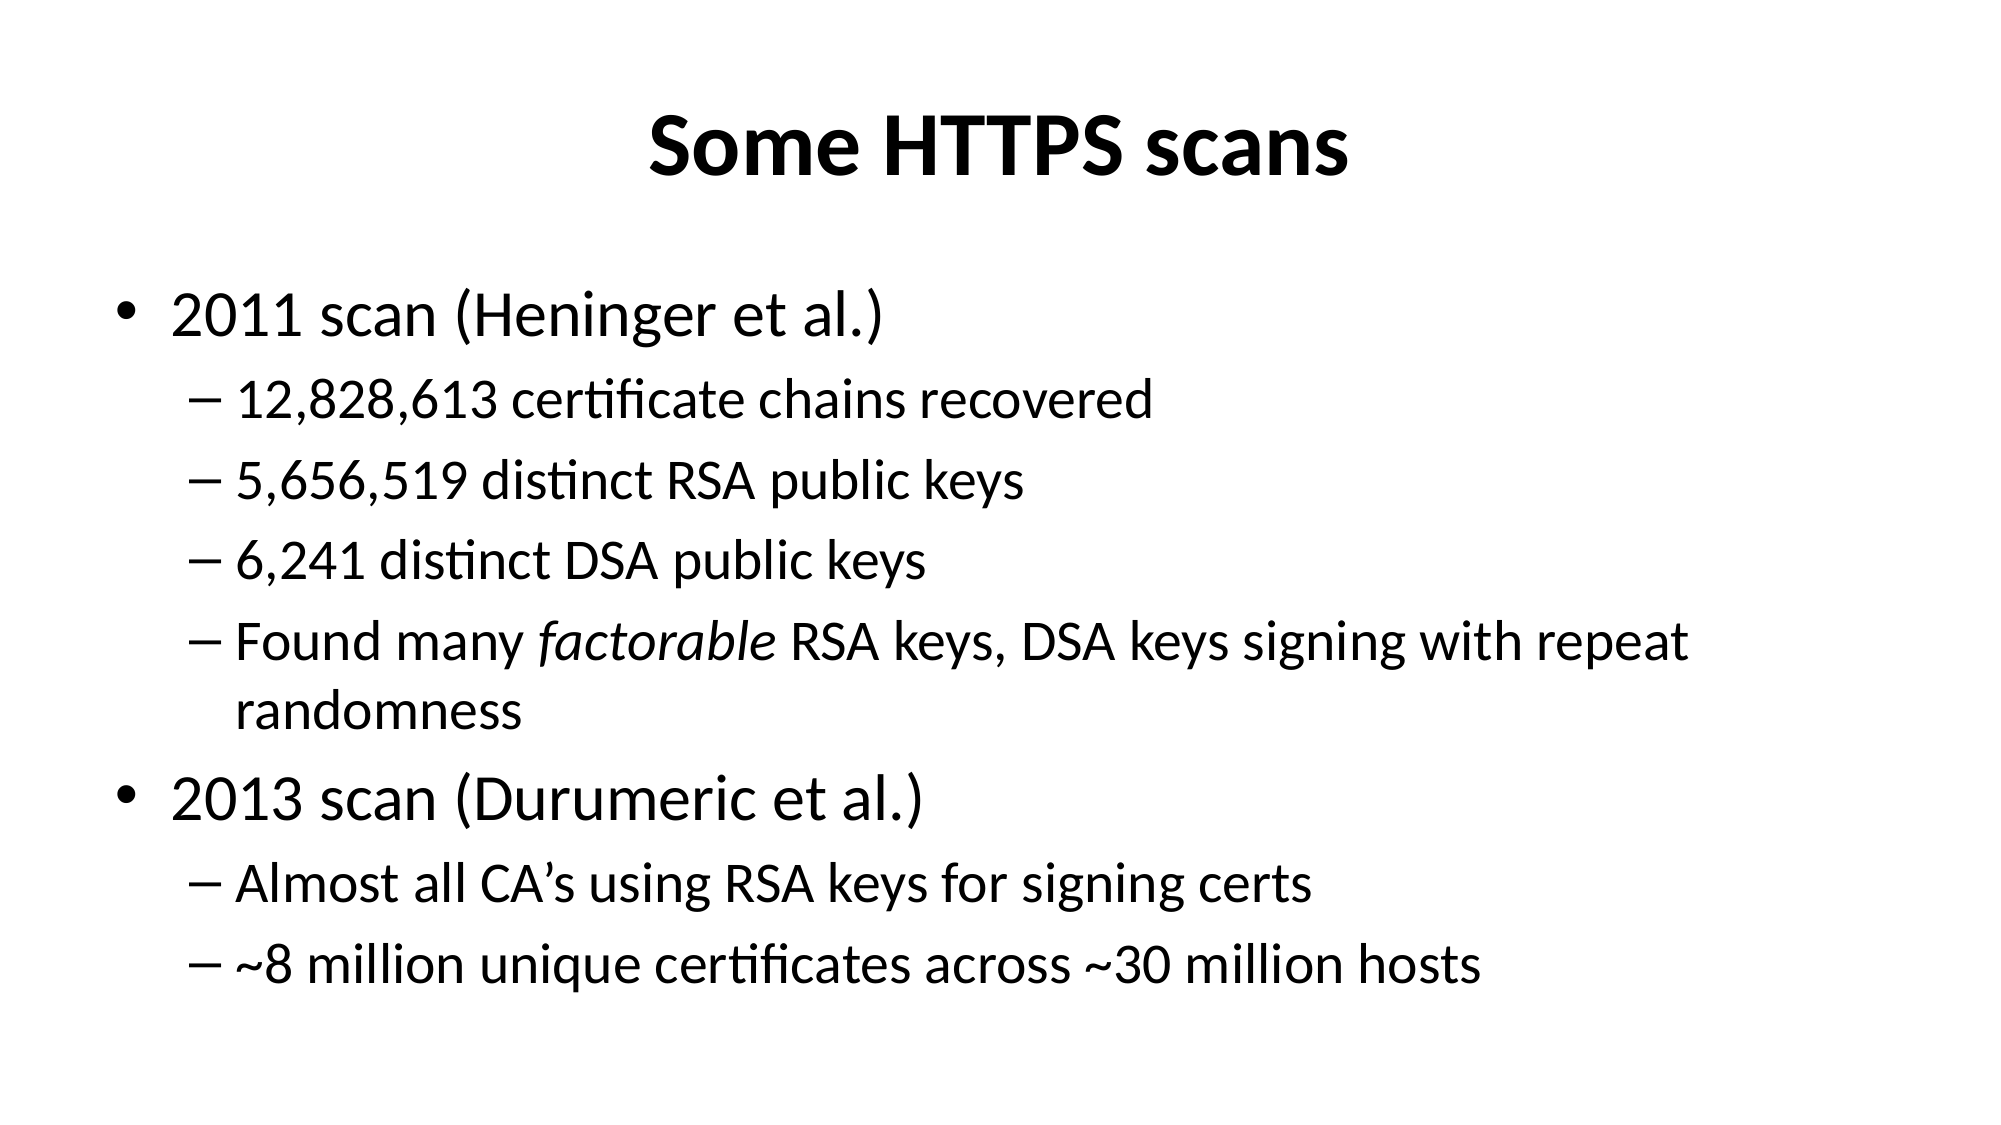

# Some HTTPS scans
2011 scan (Heninger et al.)
12,828,613 certificate chains recovered
5,656,519 distinct RSA public keys
6,241 distinct DSA public keys
Found many factorable RSA keys, DSA keys signing with repeat randomness
2013 scan (Durumeric et al.)
Almost all CA’s using RSA keys for signing certs
~8 million unique certificates across ~30 million hosts